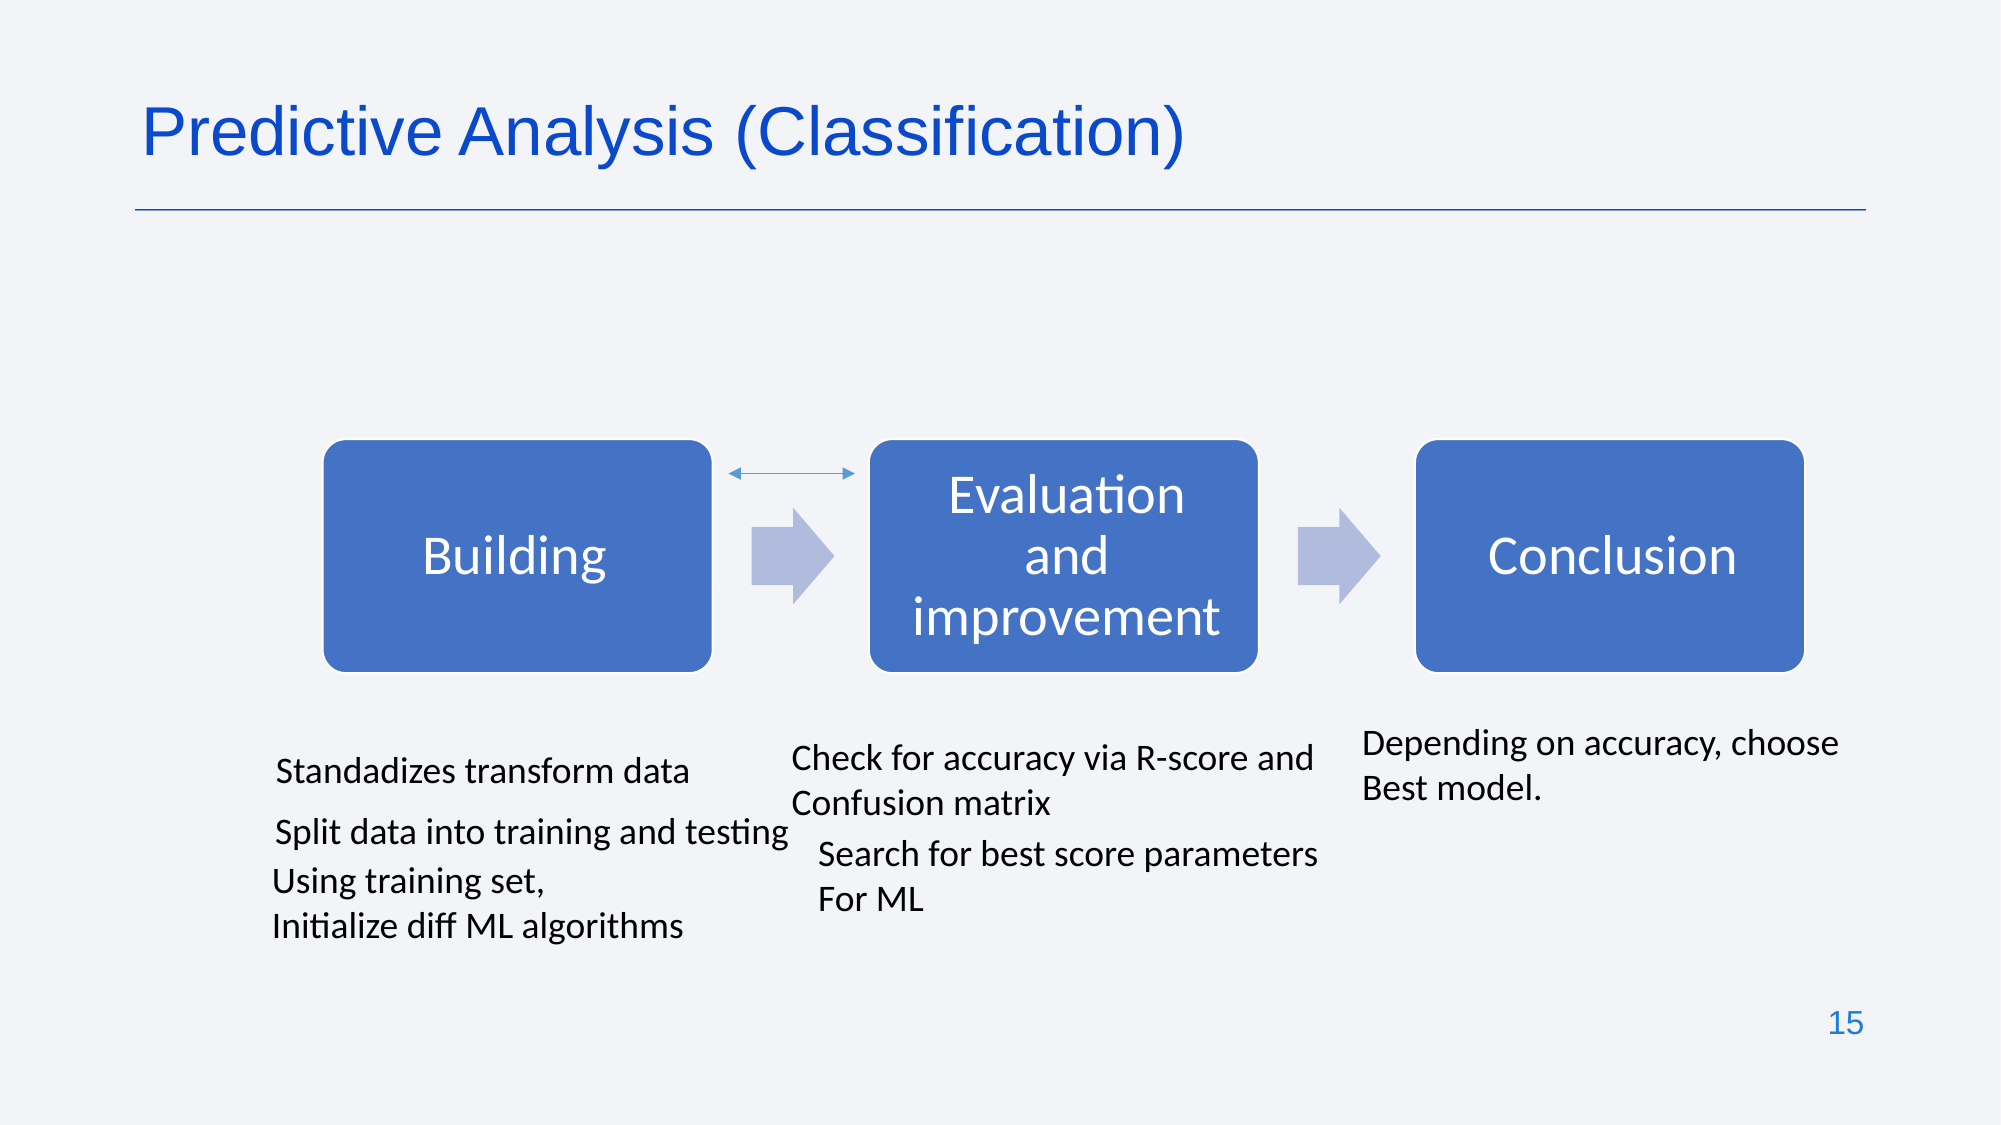

Predictive Analysis (Classification)
Building

Evaluation and improvement

Conclusion

Depending on accuracy, choose
Best model.
Check for accuracy via R-score and
Confusion matrix
Standadizes transform data
Split data into training and testing
Search for best score parameters
For ML
Using training set,
Initialize diff ML algorithms
15